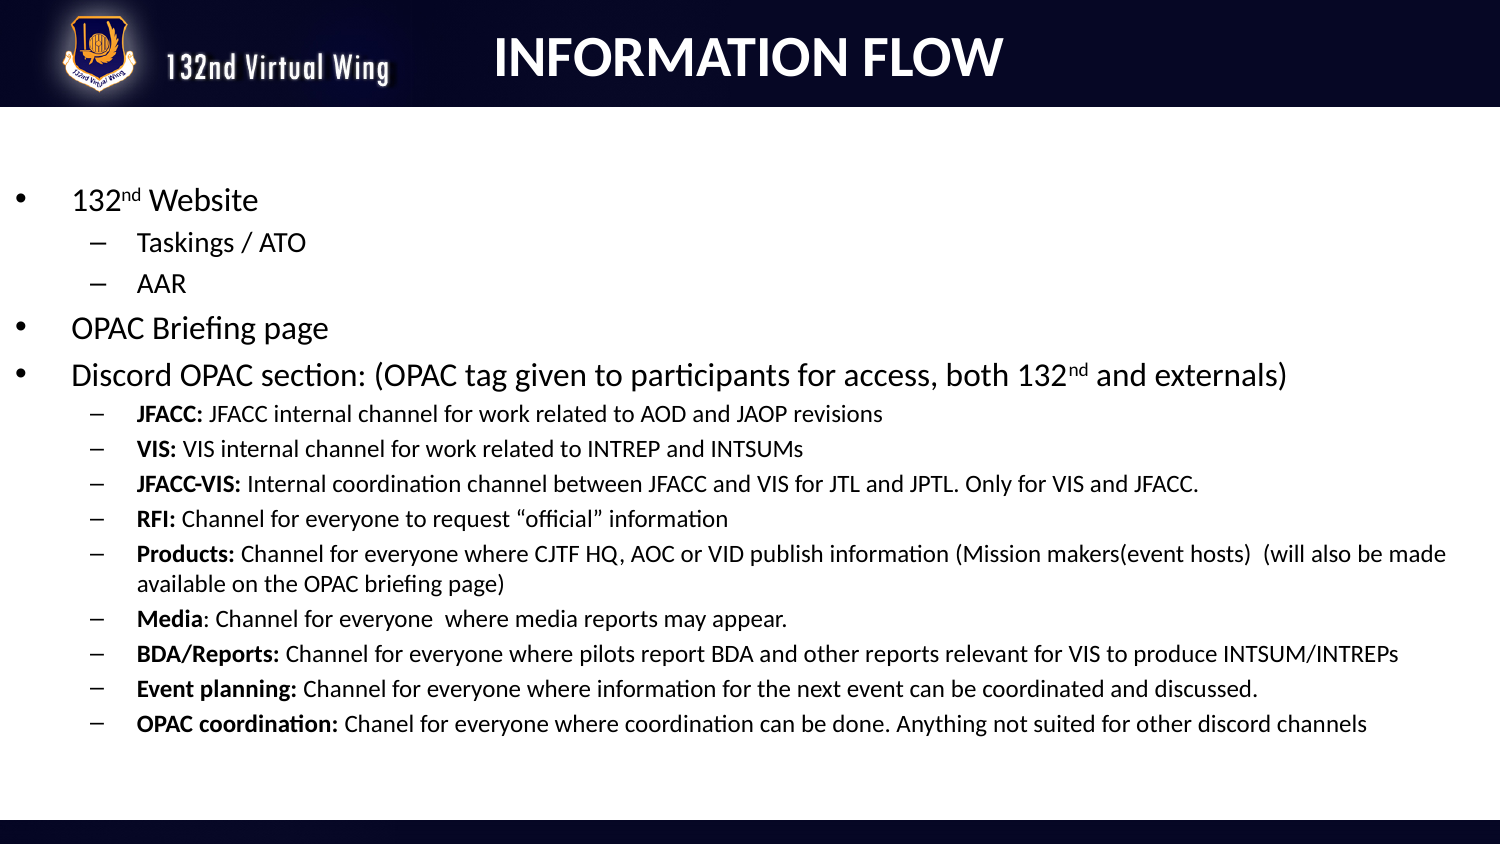

# INFORMATION FLOW
132nd Website
Taskings / ATO
AAR
OPAC Briefing page
Discord OPAC section: (OPAC tag given to participants for access, both 132nd and externals)
JFACC: JFACC internal channel for work related to AOD and JAOP revisions
VIS: VIS internal channel for work related to INTREP and INTSUMs
JFACC-VIS: Internal coordination channel between JFACC and VIS for JTL and JPTL. Only for VIS and JFACC.
RFI: Channel for everyone to request “official” information
Products: Channel for everyone where CJTF HQ, AOC or VID publish information (Mission makers(event hosts)  (will also be made available on the OPAC briefing page)
Media: Channel for everyone  where media reports may appear.
BDA/Reports: Channel for everyone where pilots report BDA and other reports relevant for VIS to produce INTSUM/INTREPs
Event planning: Channel for everyone where information for the next event can be coordinated and discussed.
OPAC coordination: Chanel for everyone where coordination can be done. Anything not suited for other discord channels